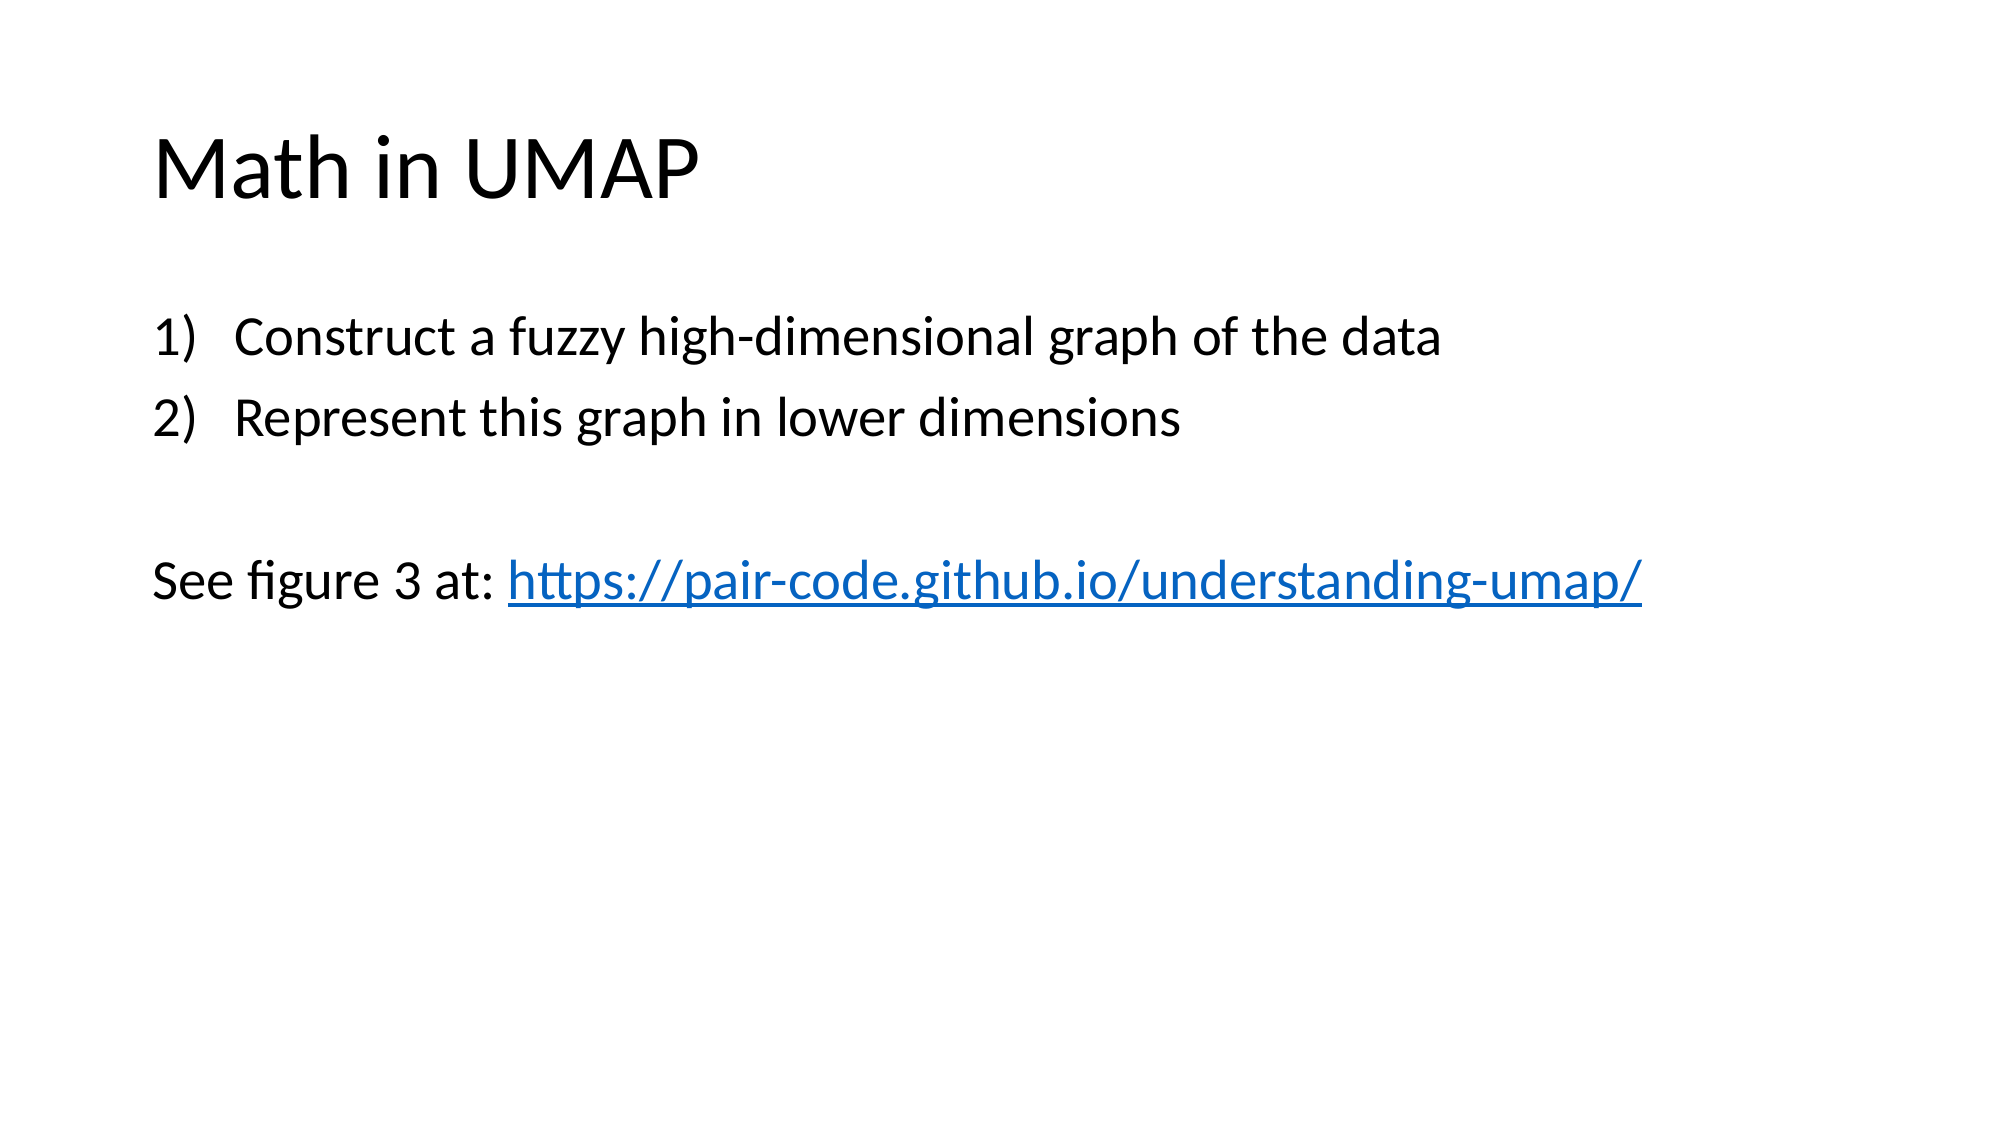

# Math in UMAP
Construct a fuzzy high-dimensional graph of the data
Represent this graph in lower dimensions

See figure 3 at: https://pair-code.github.io/understanding-umap/